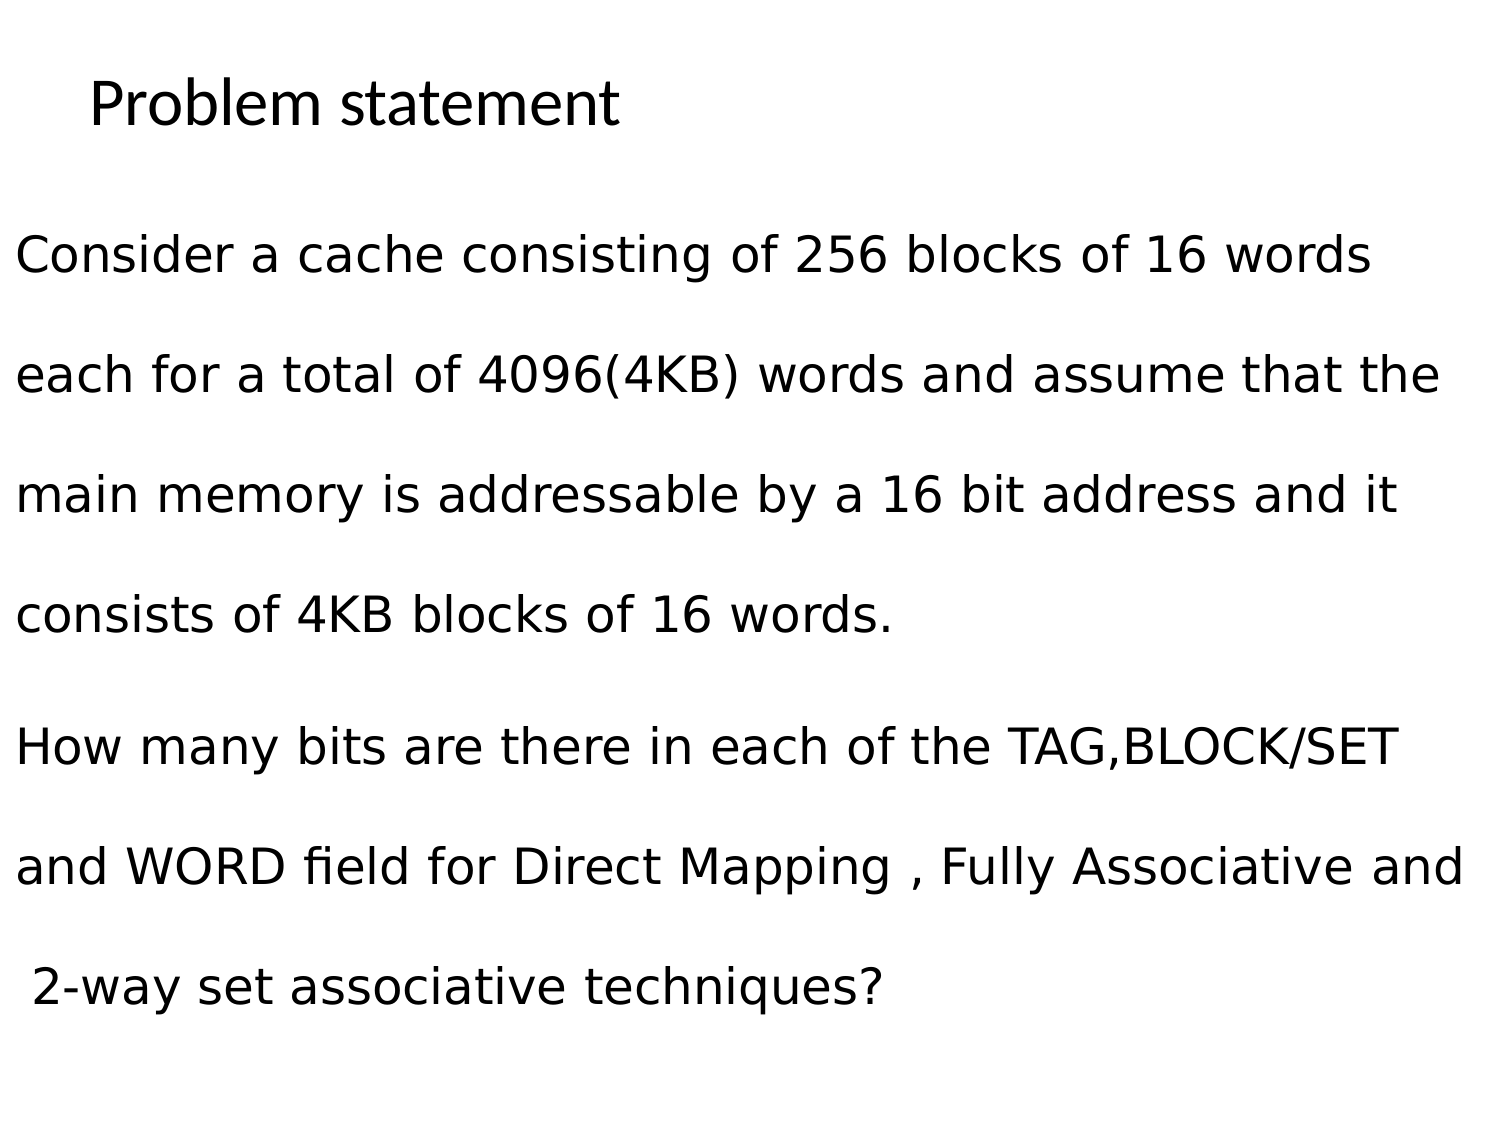

# Problem statement
Consider a cache consisting of 256 blocks of 16 words
each for a total of 4096(4KB) words and assume that the  main memory is addressable by a 16 bit address and it  consists of 4KB blocks of 16 words.
How many bits are there in each of the TAG,BLOCK/SET  and WORD field for Direct Mapping , Fully Associative and  2-way set associative techniques?